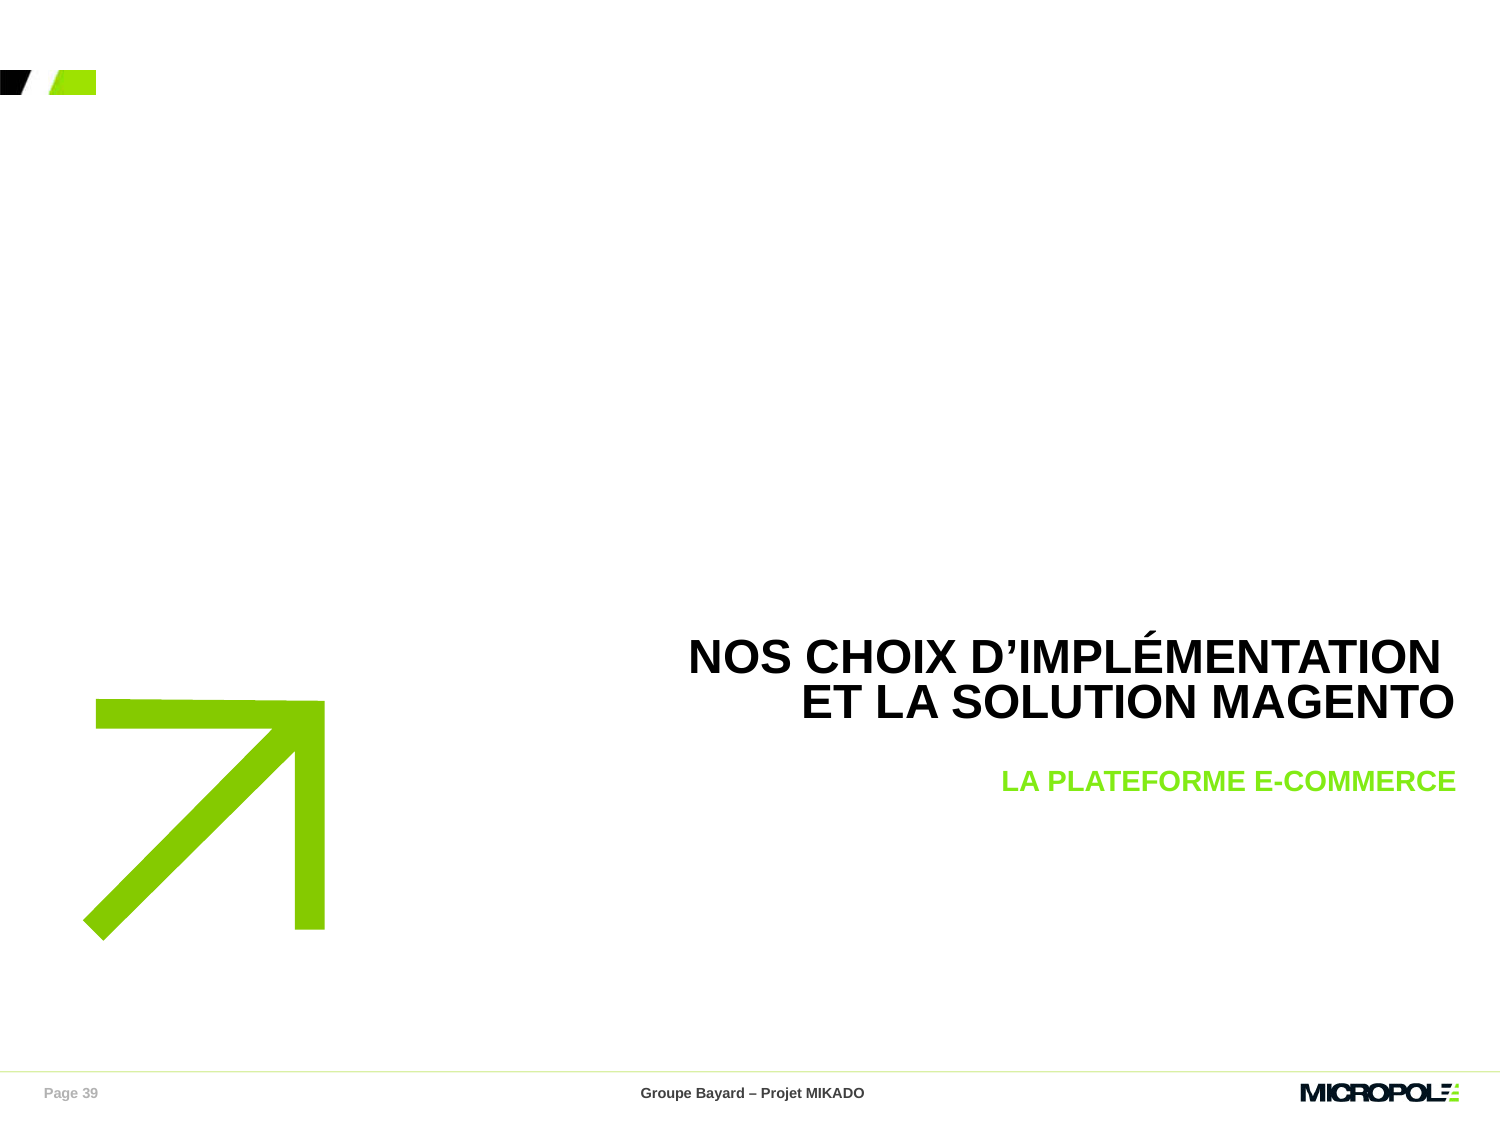

# Nos choix d’implémentation et la solution magento
La plateforme e-commerce
Page 39
Groupe Bayard – Projet MIKADO